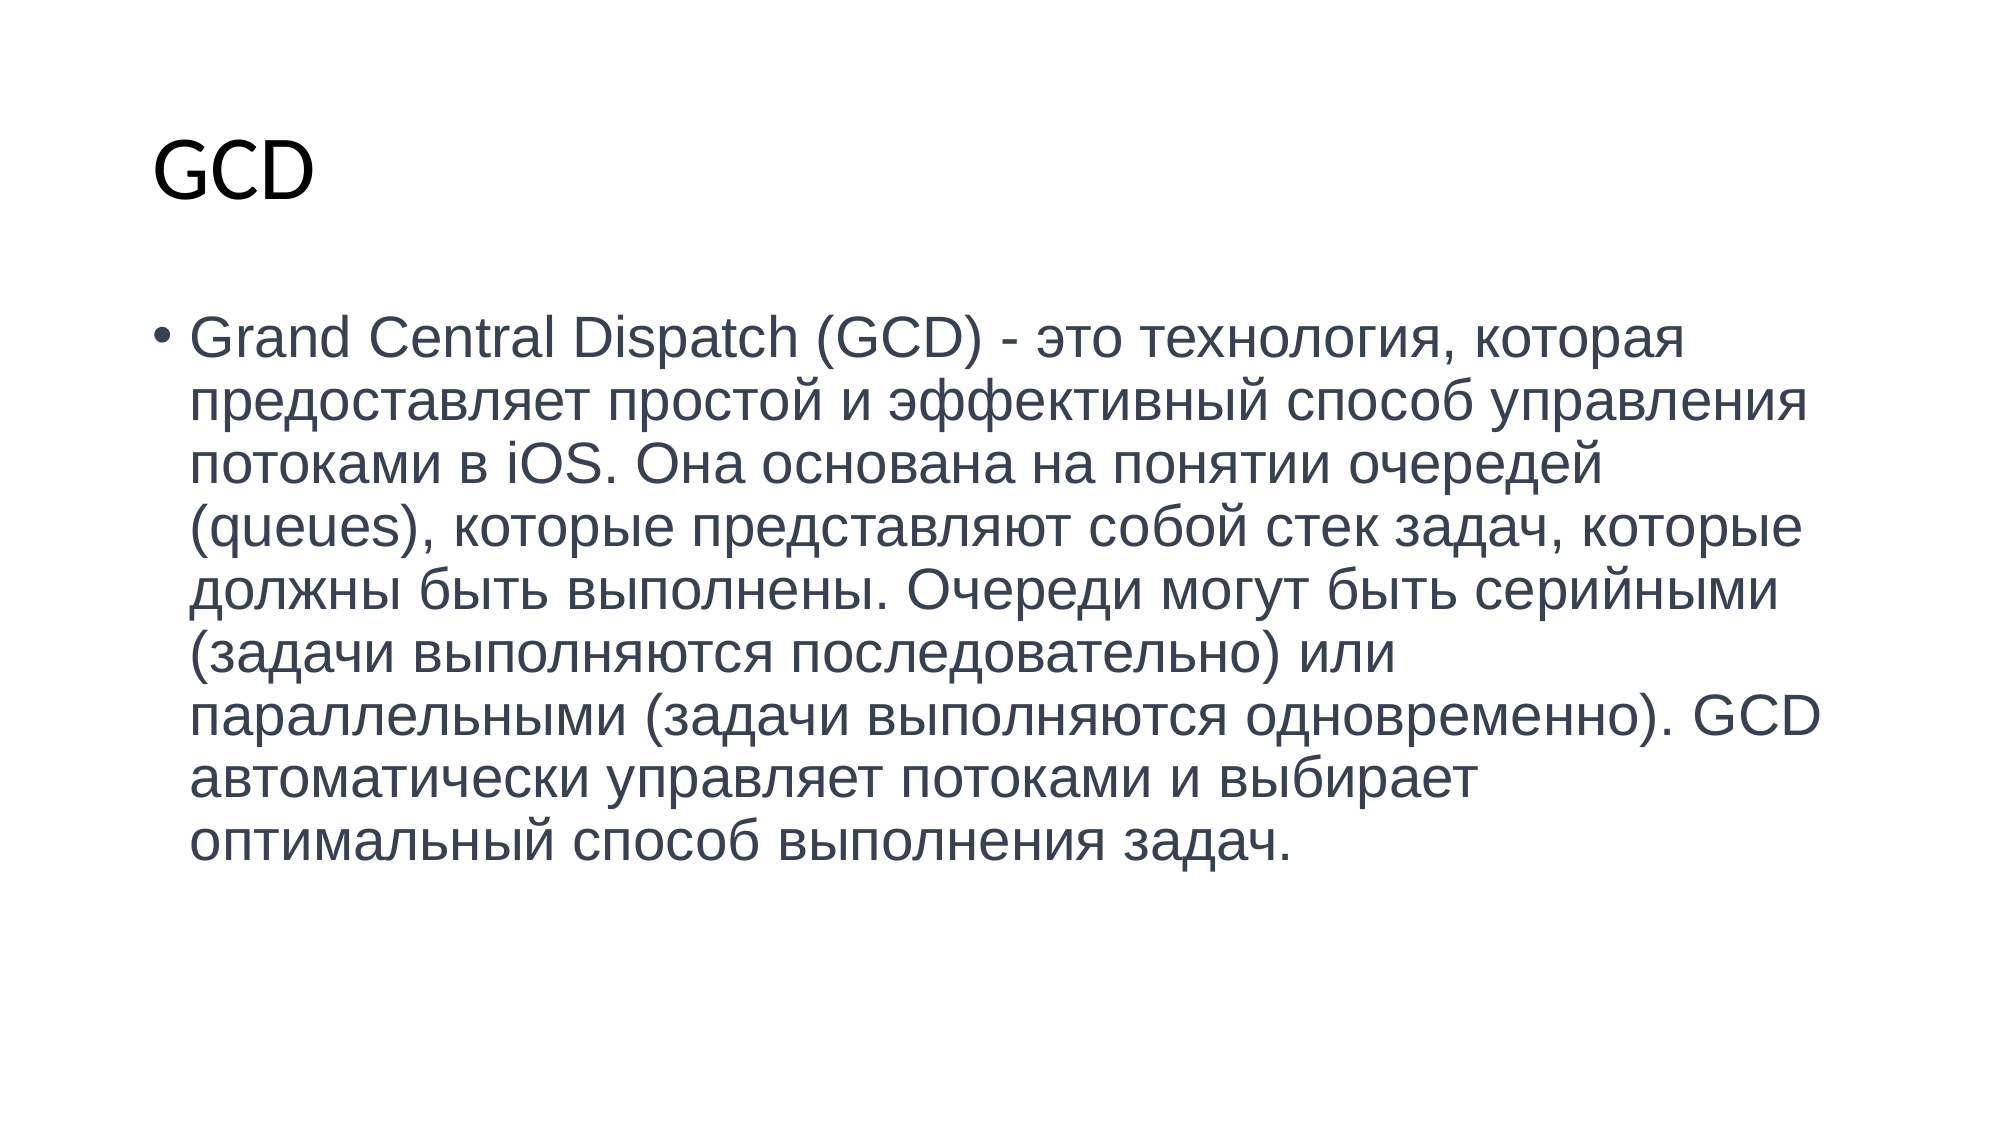

# GCD
Grand Central Dispatch (GCD) - это технология, которая предоставляет простой и эффективный способ управления потоками в iOS. Она основана на понятии очередей (queues), которые представляют собой стек задач, которые должны быть выполнены. Очереди могут быть серийными (задачи выполняются последовательно) или параллельными (задачи выполняются одновременно). GCD автоматически управляет потоками и выбирает оптимальный способ выполнения задач.